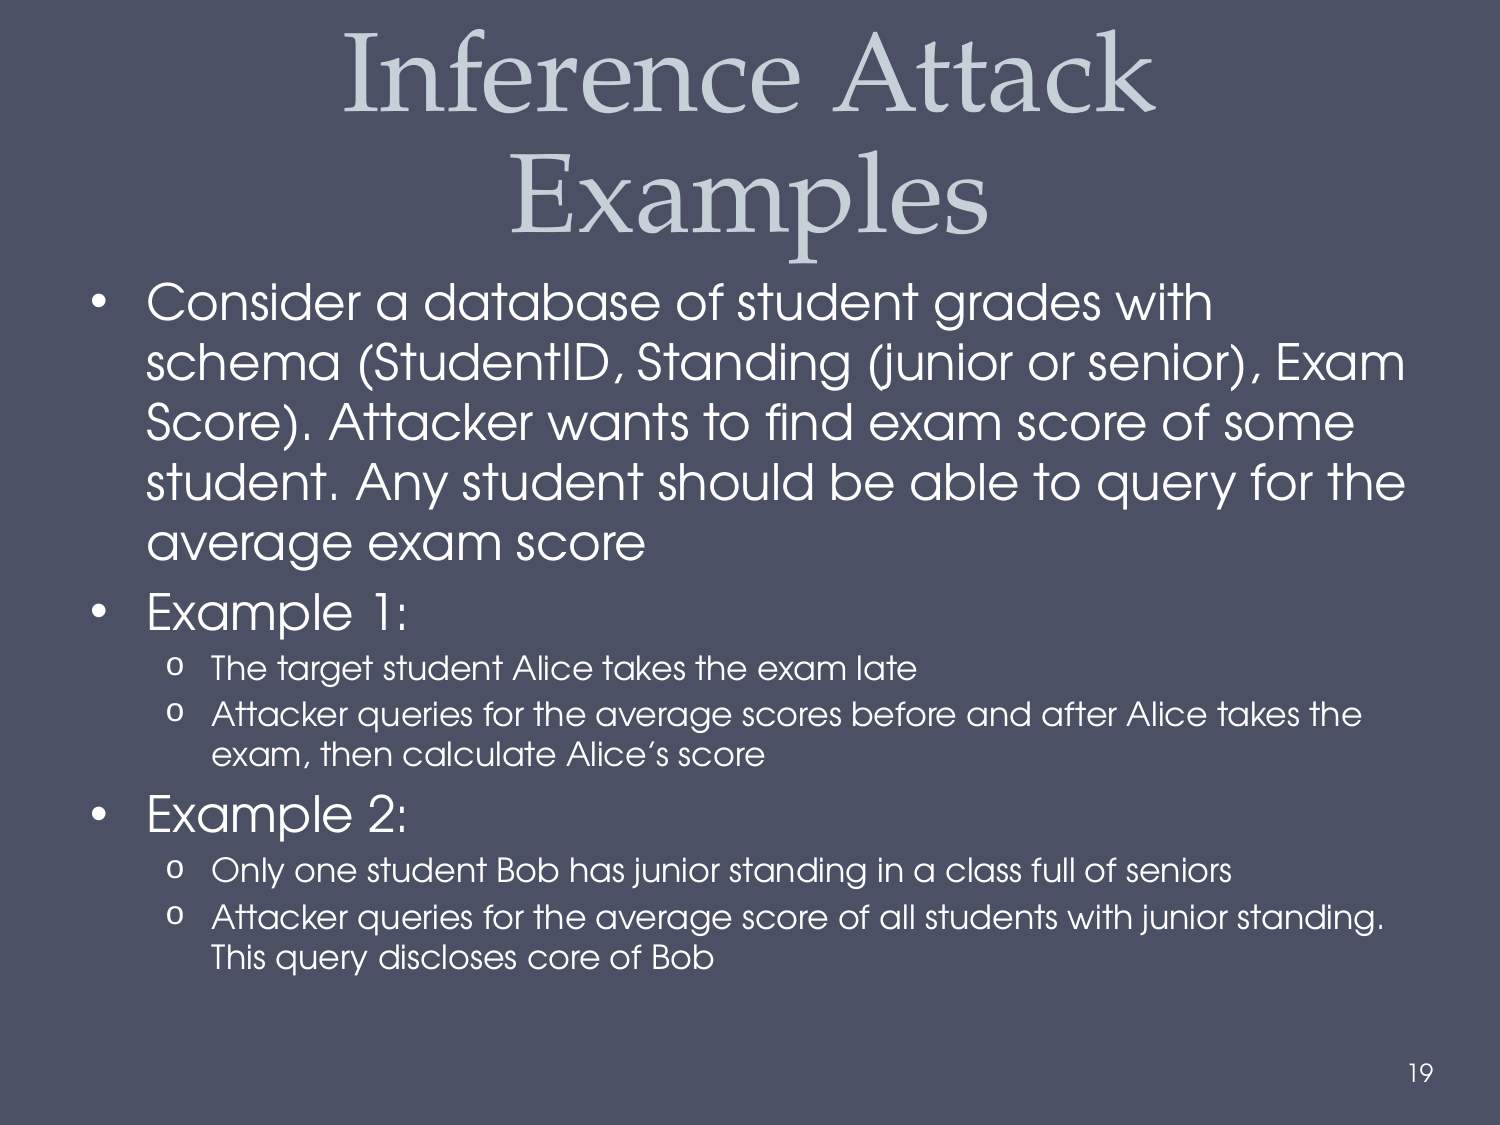

# Inference Attack Examples
Consider a database of student grades with schema (StudentID, Standing (junior or senior), Exam Score). Attacker wants to find exam score of some student. Any student should be able to query for the average exam score
Example 1:
The target student Alice takes the exam late
Attacker queries for the average scores before and after Alice takes the exam, then calculate Alice’s score
Example 2:
Only one student Bob has junior standing in a class full of seniors
Attacker queries for the average score of all students with junior standing. This query discloses core of Bob
19